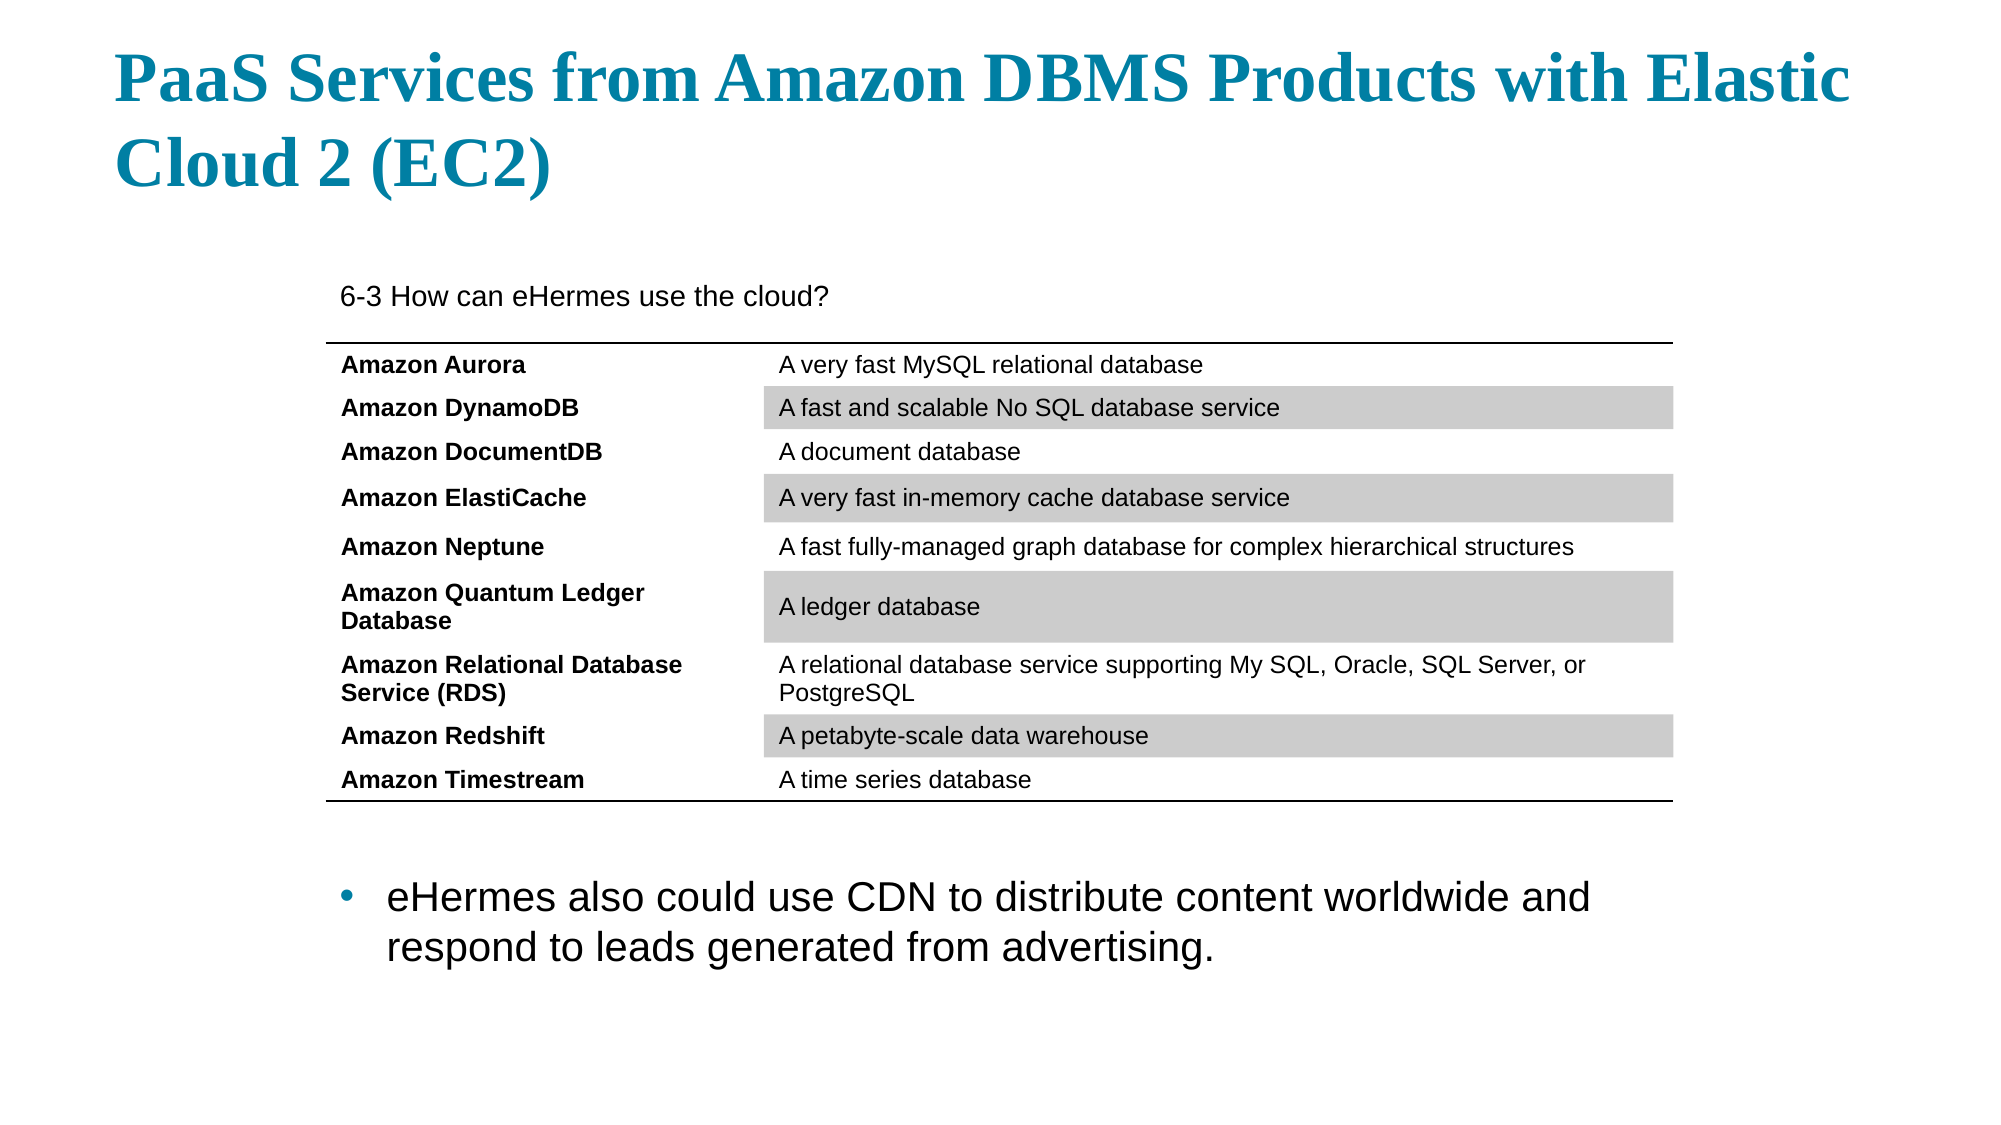

# P a a S Services from Amazon D B M S Products with Elastic Cloud 2 (E C2)
6-3 How can eHermes use the cloud?
| Amazon Aurora | A very fast MySQL relational database |
| --- | --- |
| Amazon DynamoDB | A fast and scalable No SQL database service |
| Amazon DocumentDB | A document database |
| Amazon ElastiCache | A very fast in-memory cache database service |
| Amazon Neptune | A fast fully-managed graph database for complex hierarchical structures |
| Amazon Quantum Ledger Database | A ledger database |
| Amazon Relational Database Service (RDS) | A relational database service supporting My SQL, Oracle, SQL Server, or PostgreSQL |
| Amazon Redshift | A petabyte-scale data warehouse |
| Amazon Timestream | A time series database |
eHermes also could use CDN to distribute content worldwide and respond to leads generated from advertising.